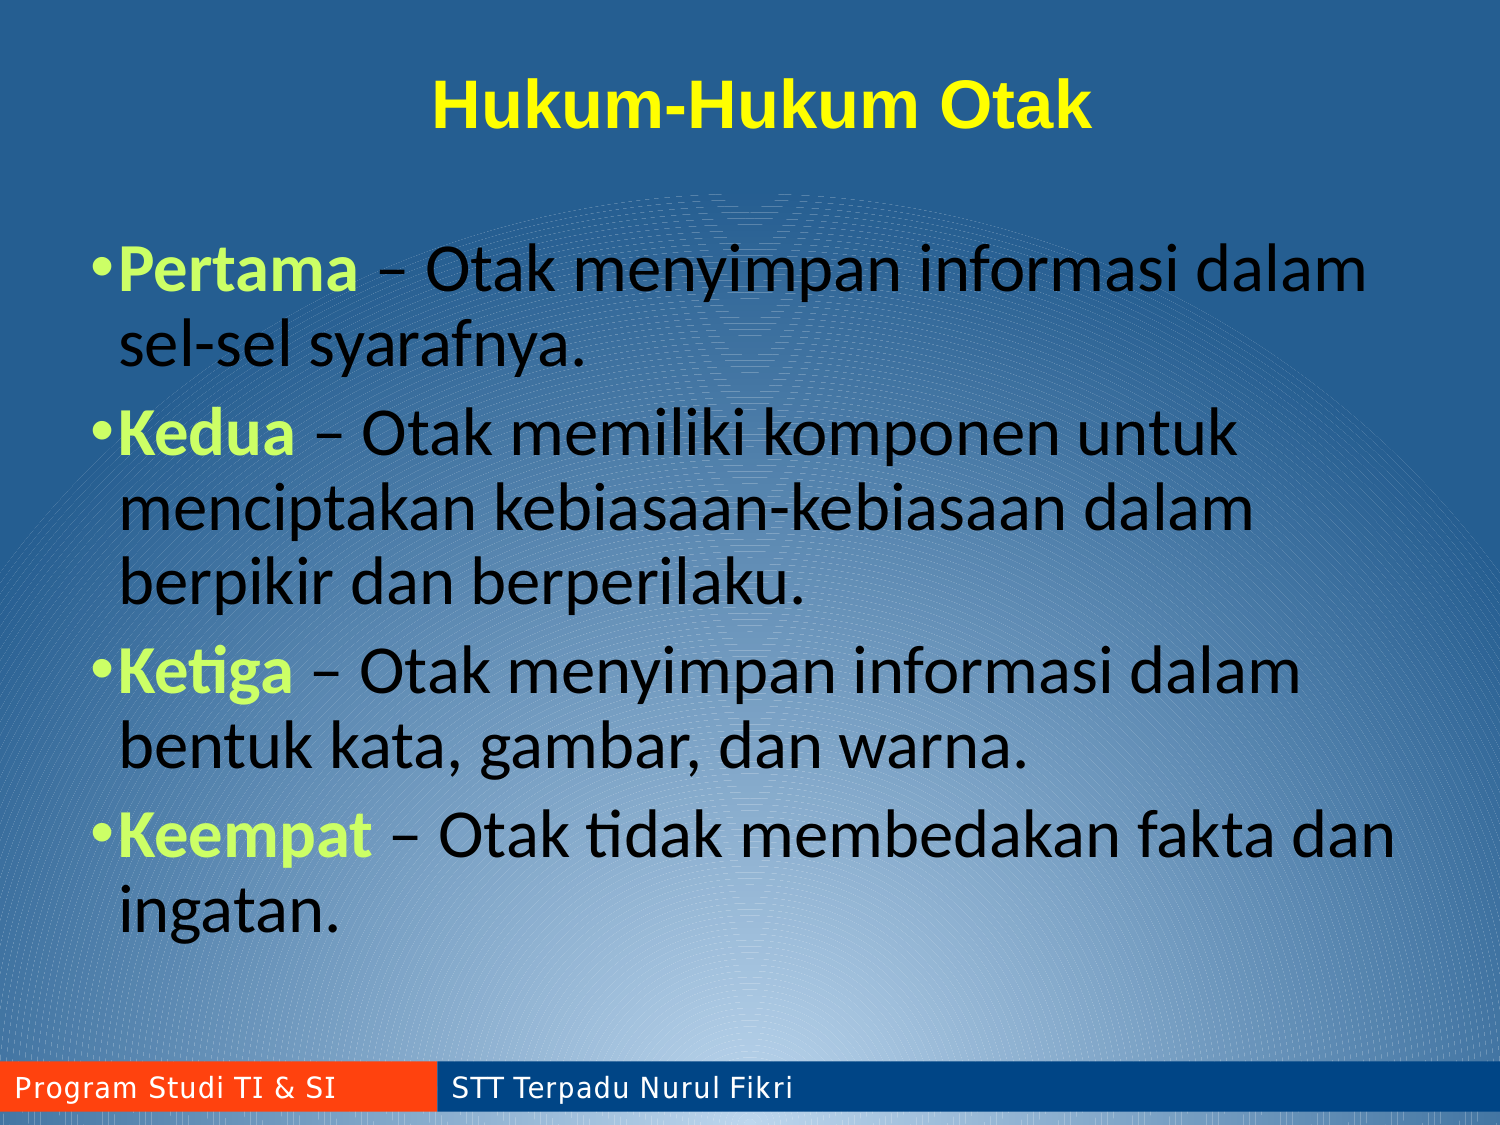

# Hukum-Hukum Otak
Pertama – Otak menyimpan informasi dalam sel-sel syarafnya.
Kedua – Otak memiliki komponen untuk menciptakan kebiasaan-kebiasaan dalam berpikir dan berperilaku.
Ketiga – Otak menyimpan informasi dalam bentuk kata, gambar, dan warna.
Keempat – Otak tidak membedakan fakta dan ingatan.